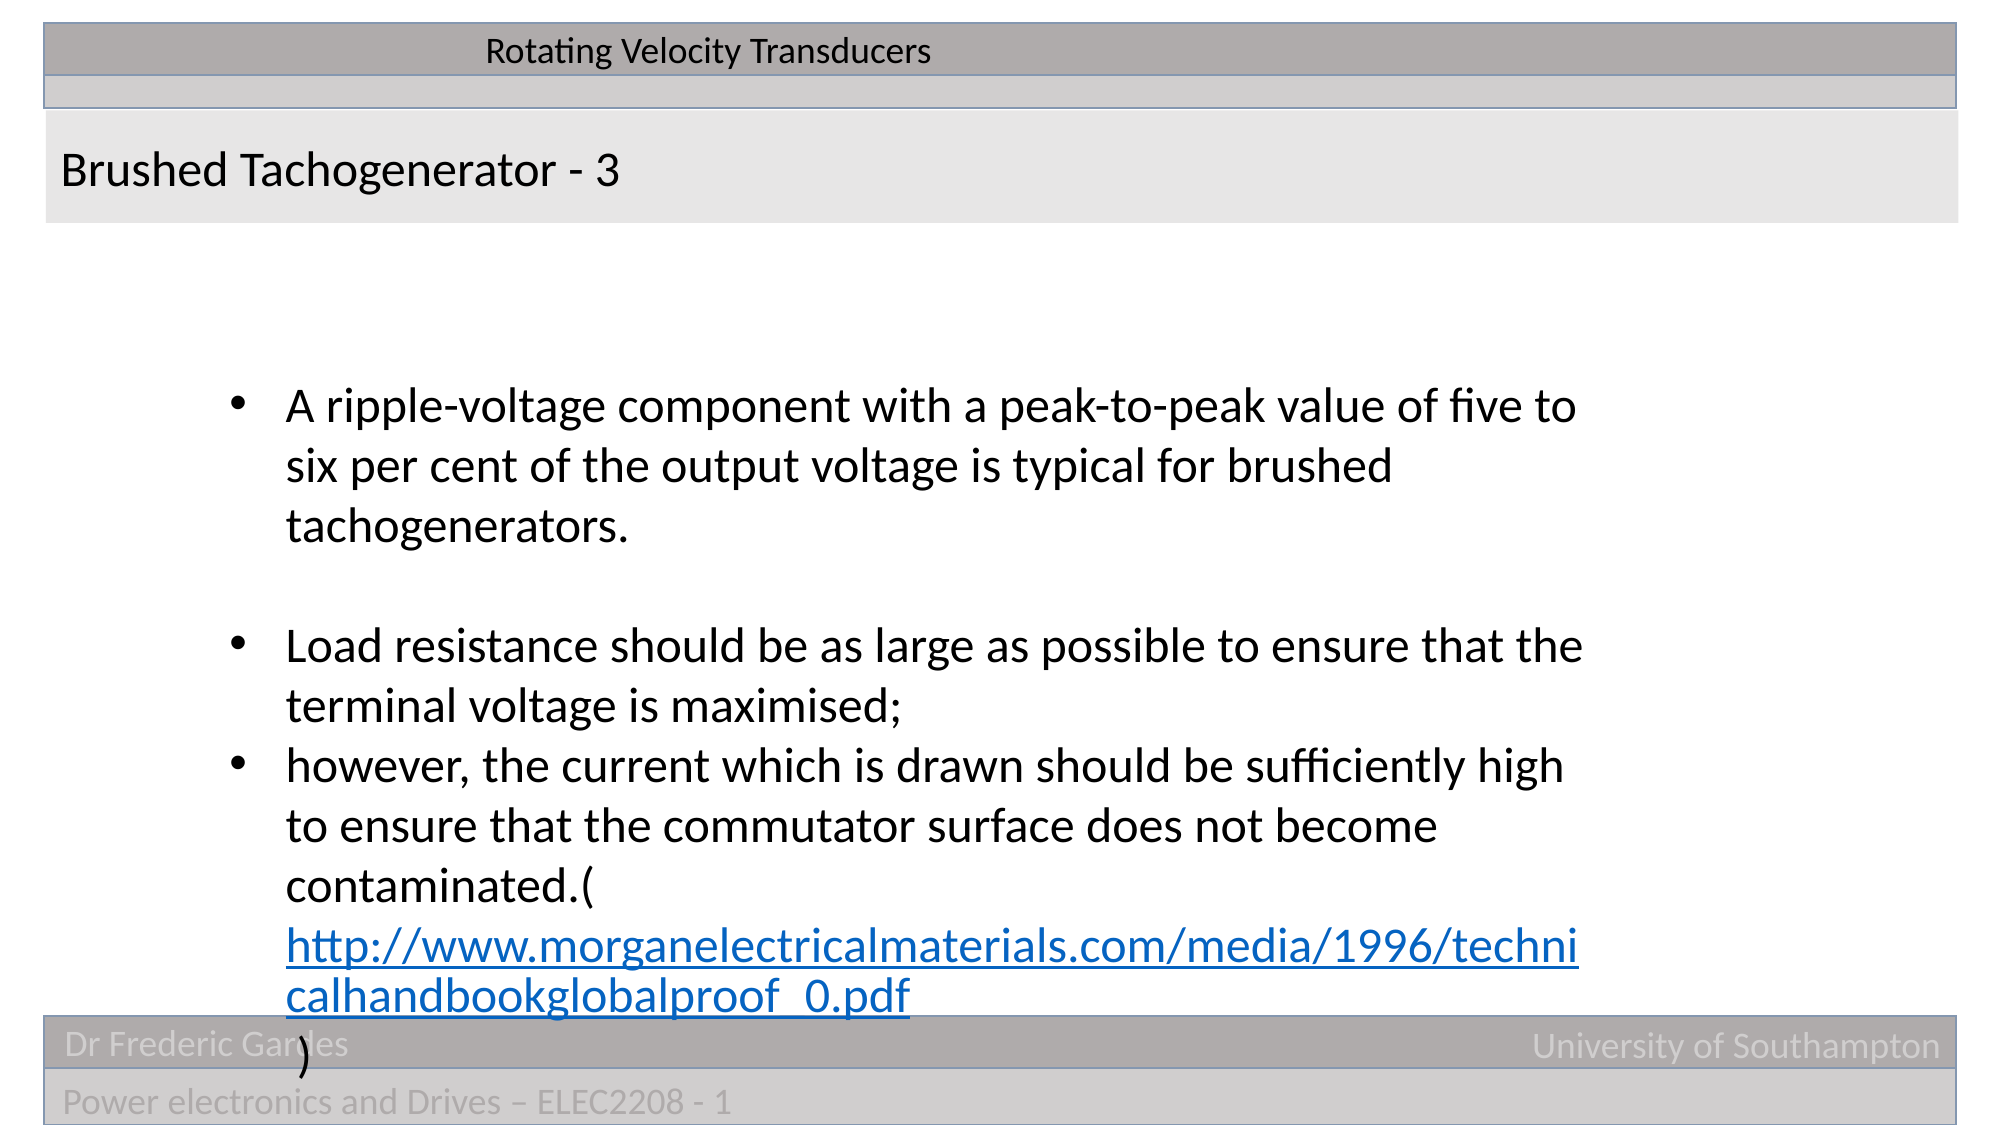

Rotating Velocity Transducers
Brushed Tachogenerator - 3
A ripple-voltage component with a peak-to-peak value of five to six per cent of the output voltage is typical for brushed tachogenerators.

Load resistance should be as large as possible to ensure that the terminal voltage is maximised;
however, the current which is drawn should be sufficiently high to ensure that the commutator surface does not become contaminated.(http://www.morganelectricalmaterials.com/media/1996/technicalhandbookglobalproof_0.pdf )